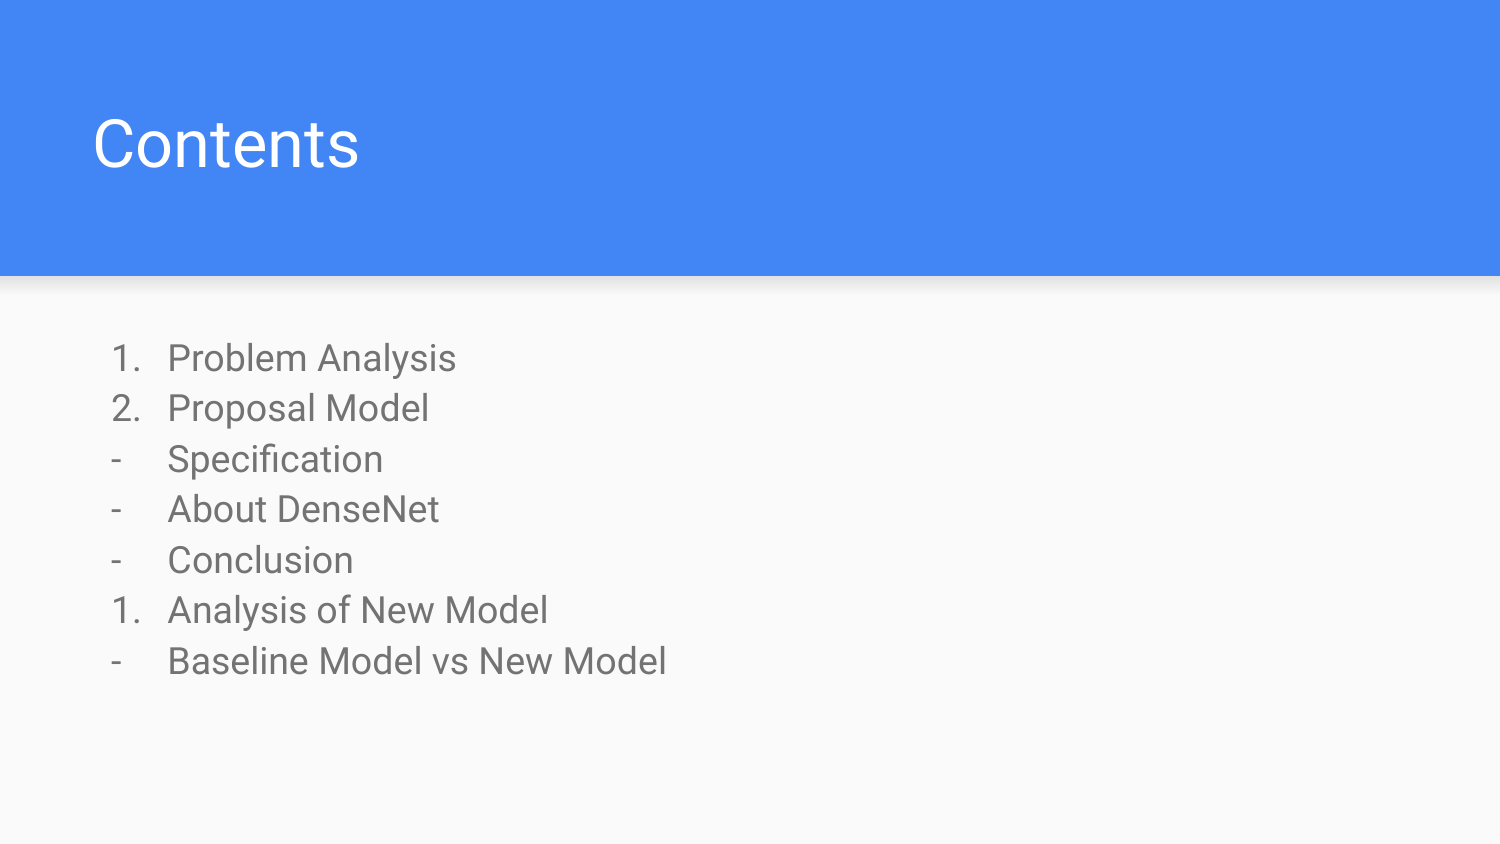

# Contents
Problem Analysis
Proposal Model
Specification
About DenseNet
Conclusion
Analysis of New Model
Baseline Model vs New Model